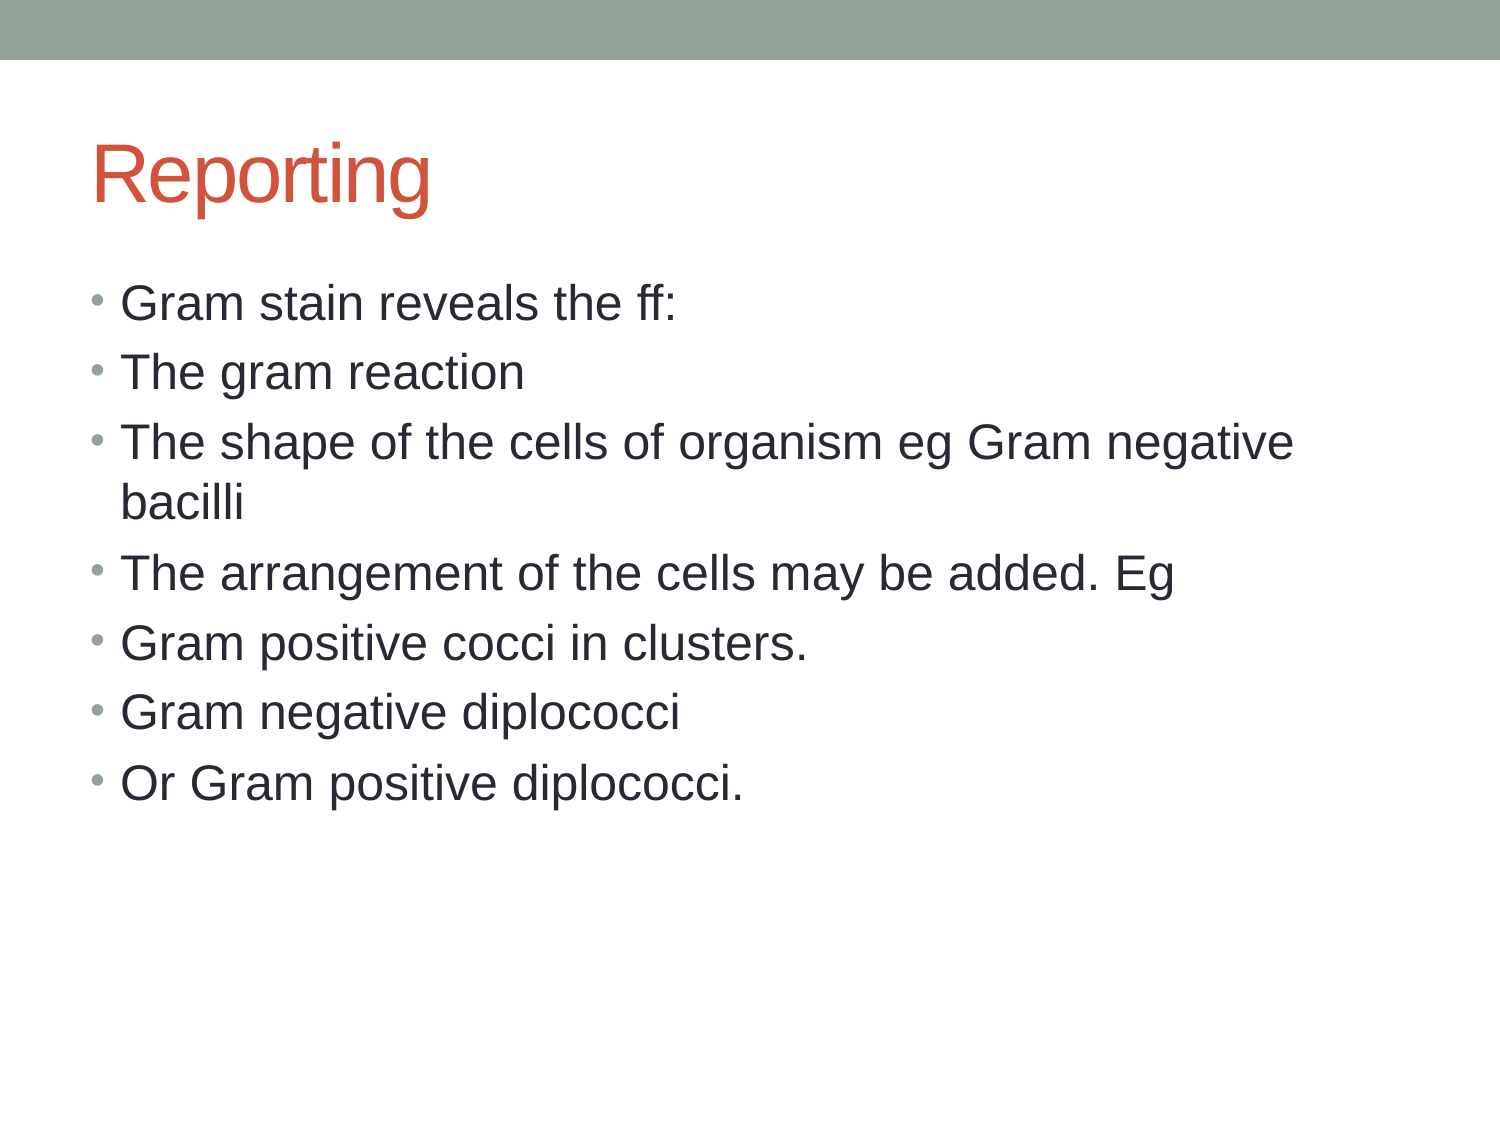

# Reporting
Gram stain reveals the ff:
The gram reaction
The shape of the cells of organism eg Gram negative bacilli
The arrangement of the cells may be added. Eg
Gram positive cocci in clusters.
Gram negative diplococci
Or Gram positive diplococci.